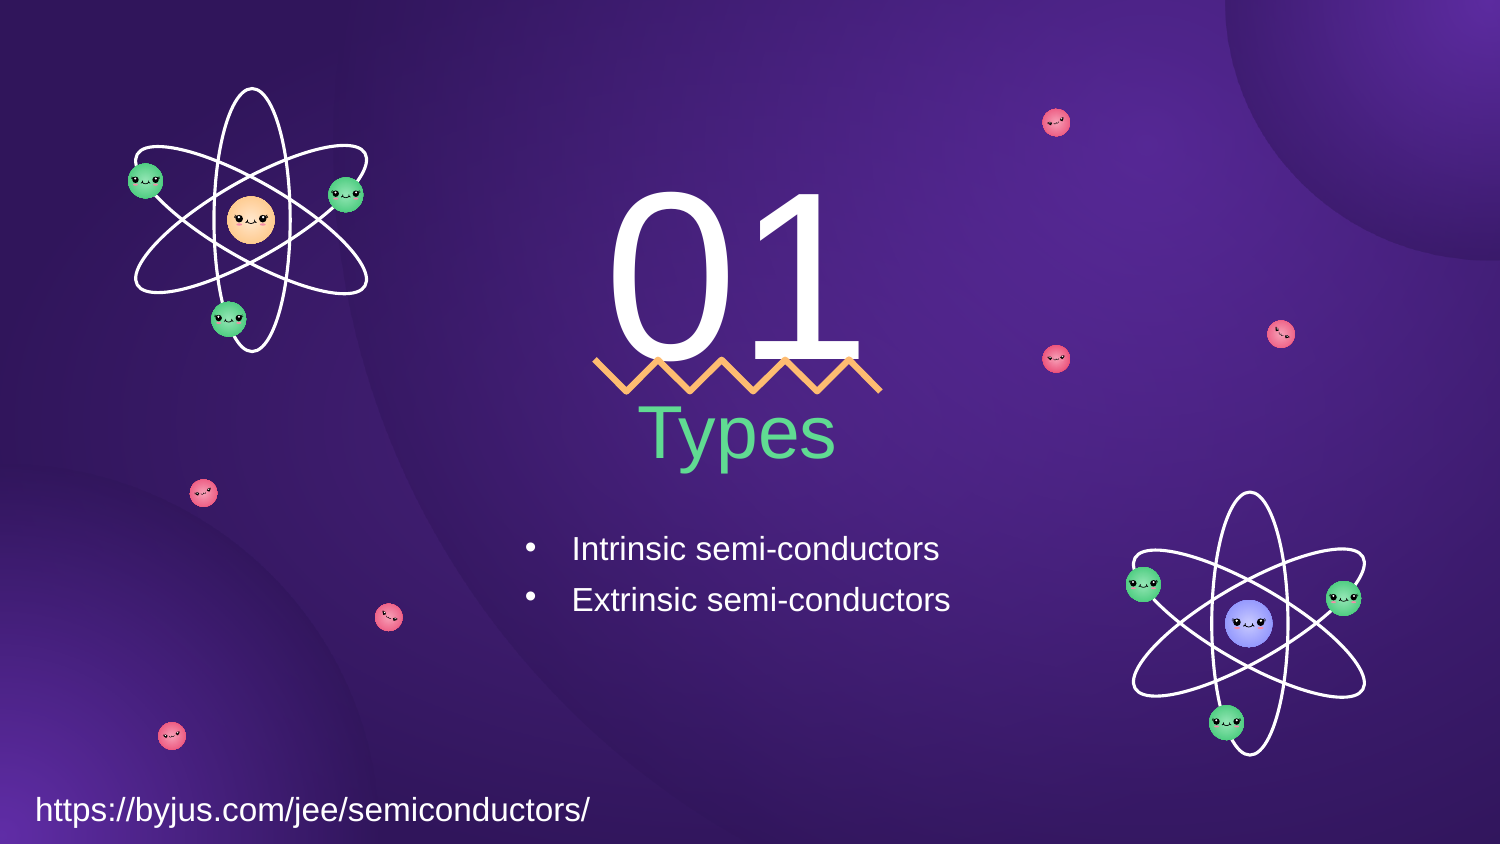

01

# Types

Intrinsic semi-conductors
Extrinsic semi-conductors

https://byjus.com/jee/semiconductors/